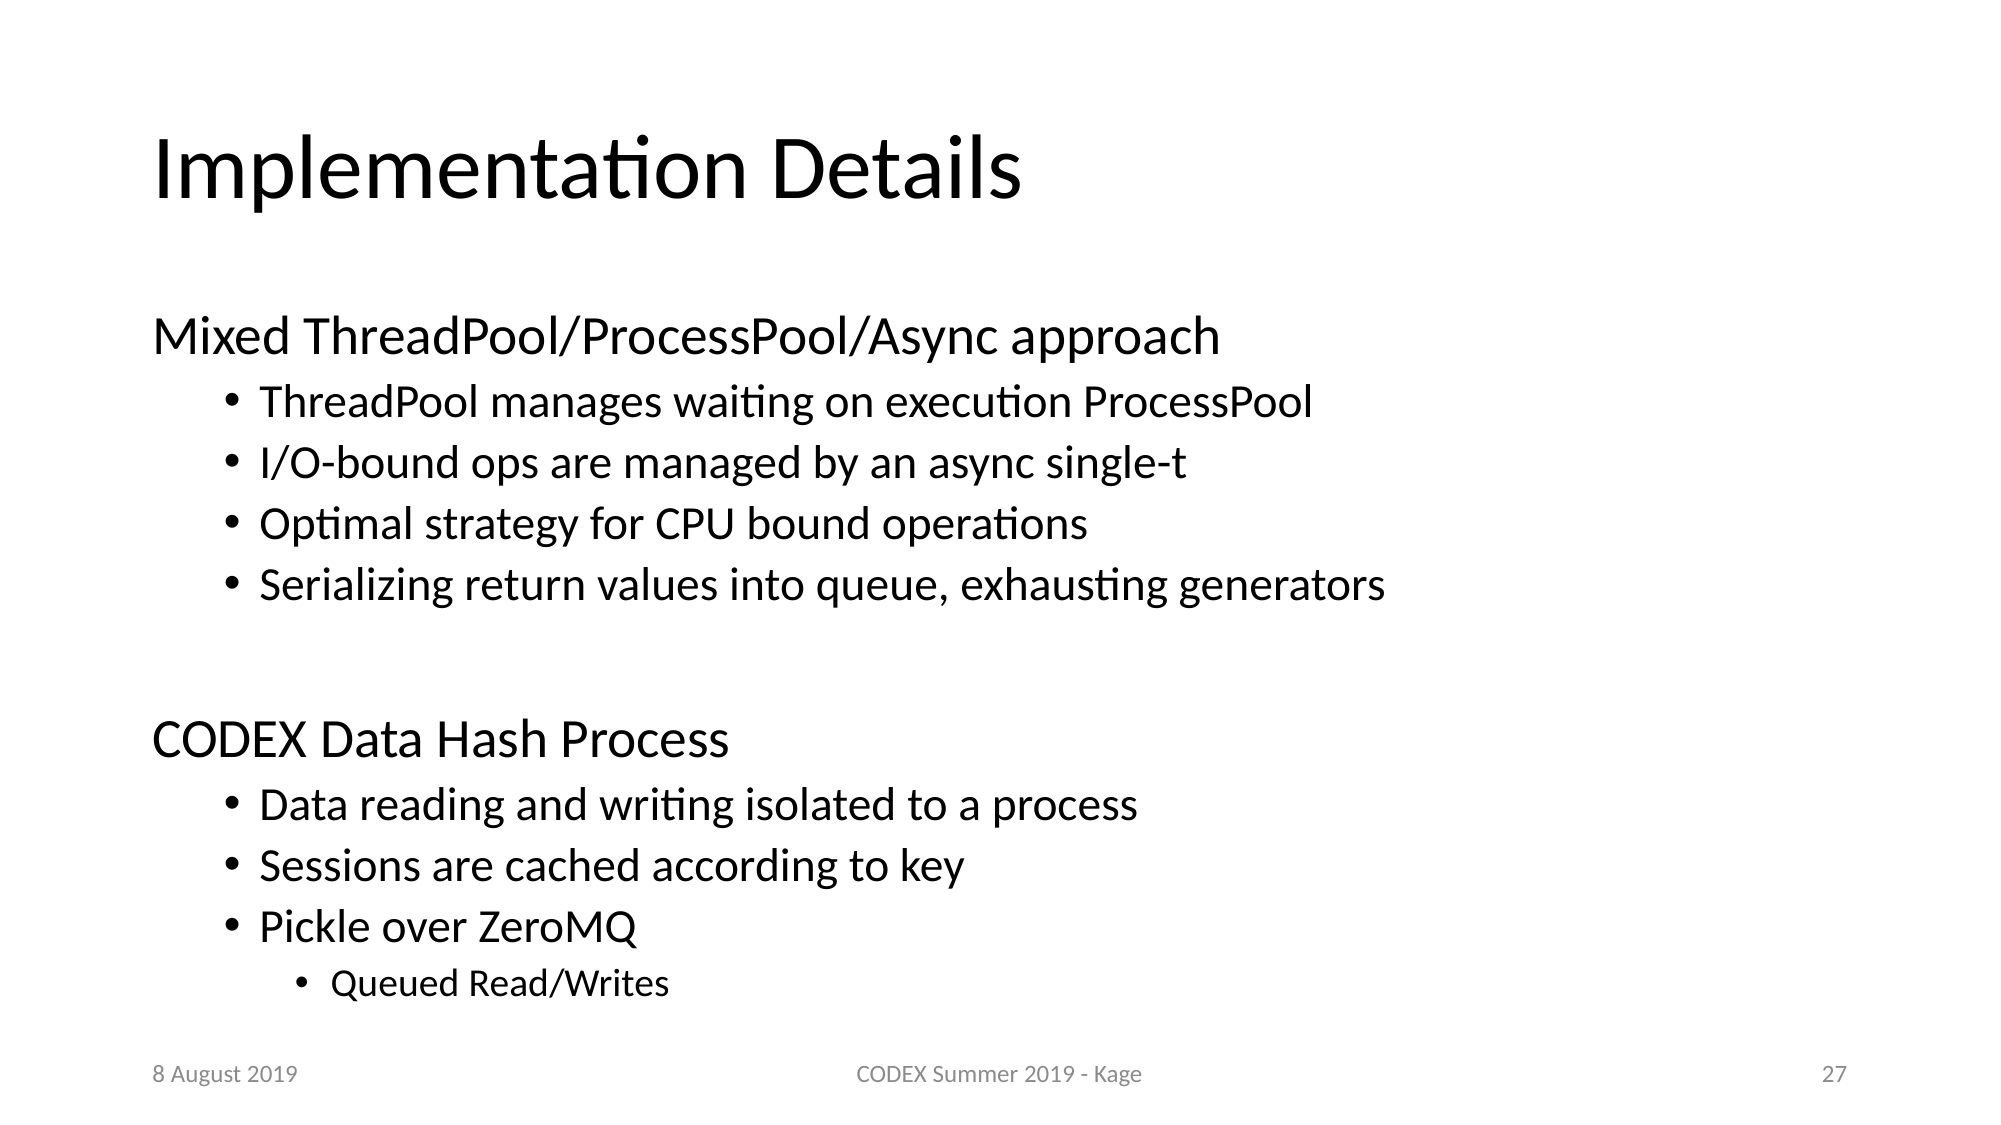

# Implementation Details
Mixed ThreadPool/ProcessPool/Async approach
ThreadPool manages waiting on execution ProcessPool
I/O-bound ops are managed by an async single-t
Optimal strategy for CPU bound operations
Serializing return values into queue, exhausting generators

CODEX Data Hash Process
Data reading and writing isolated to a process
Sessions are cached according to key
Pickle over ZeroMQ
Queued Read/Writes

8 August 2019
CODEX Summer 2019 - Kage
27